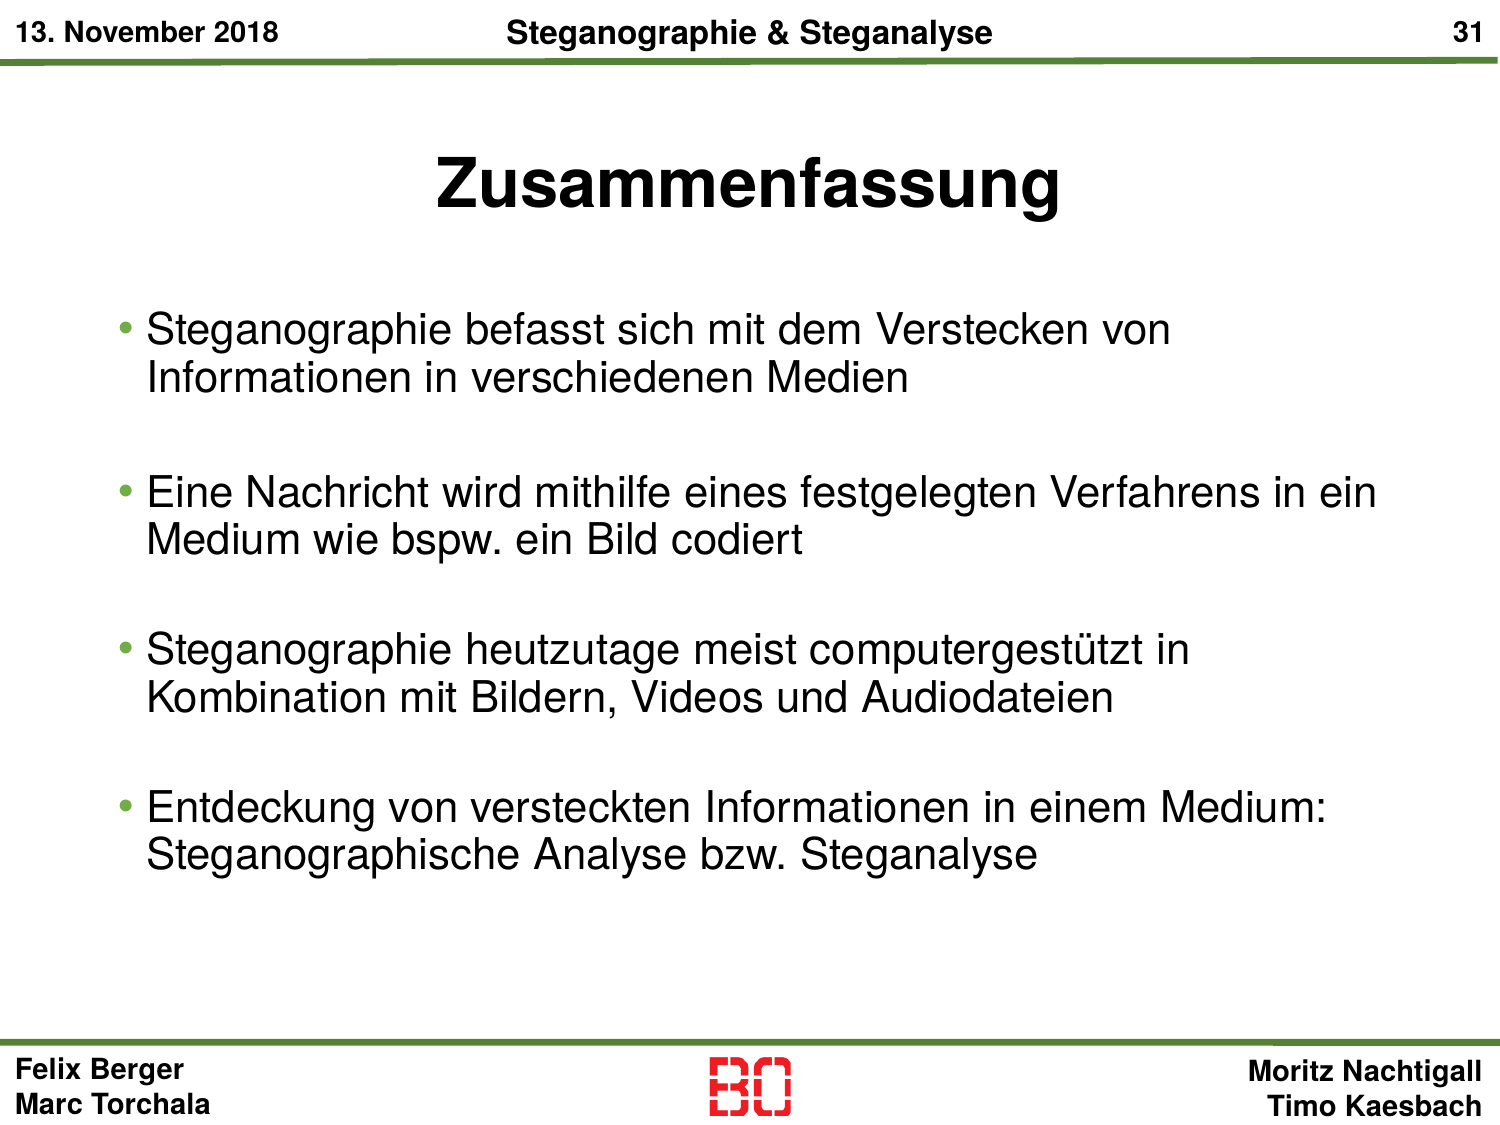

# Zusammenfassung
Steganographie befasst sich mit dem Verstecken von Informationen in verschiedenen Medien
Eine Nachricht wird mithilfe eines festgelegten Verfahrens in ein Medium wie bspw. ein Bild codiert
Steganographie heutzutage meist computergestützt in Kombination mit Bildern, Videos und Audiodateien
Entdeckung von versteckten Informationen in einem Medium:
Steganographische Analyse bzw. Steganalyse